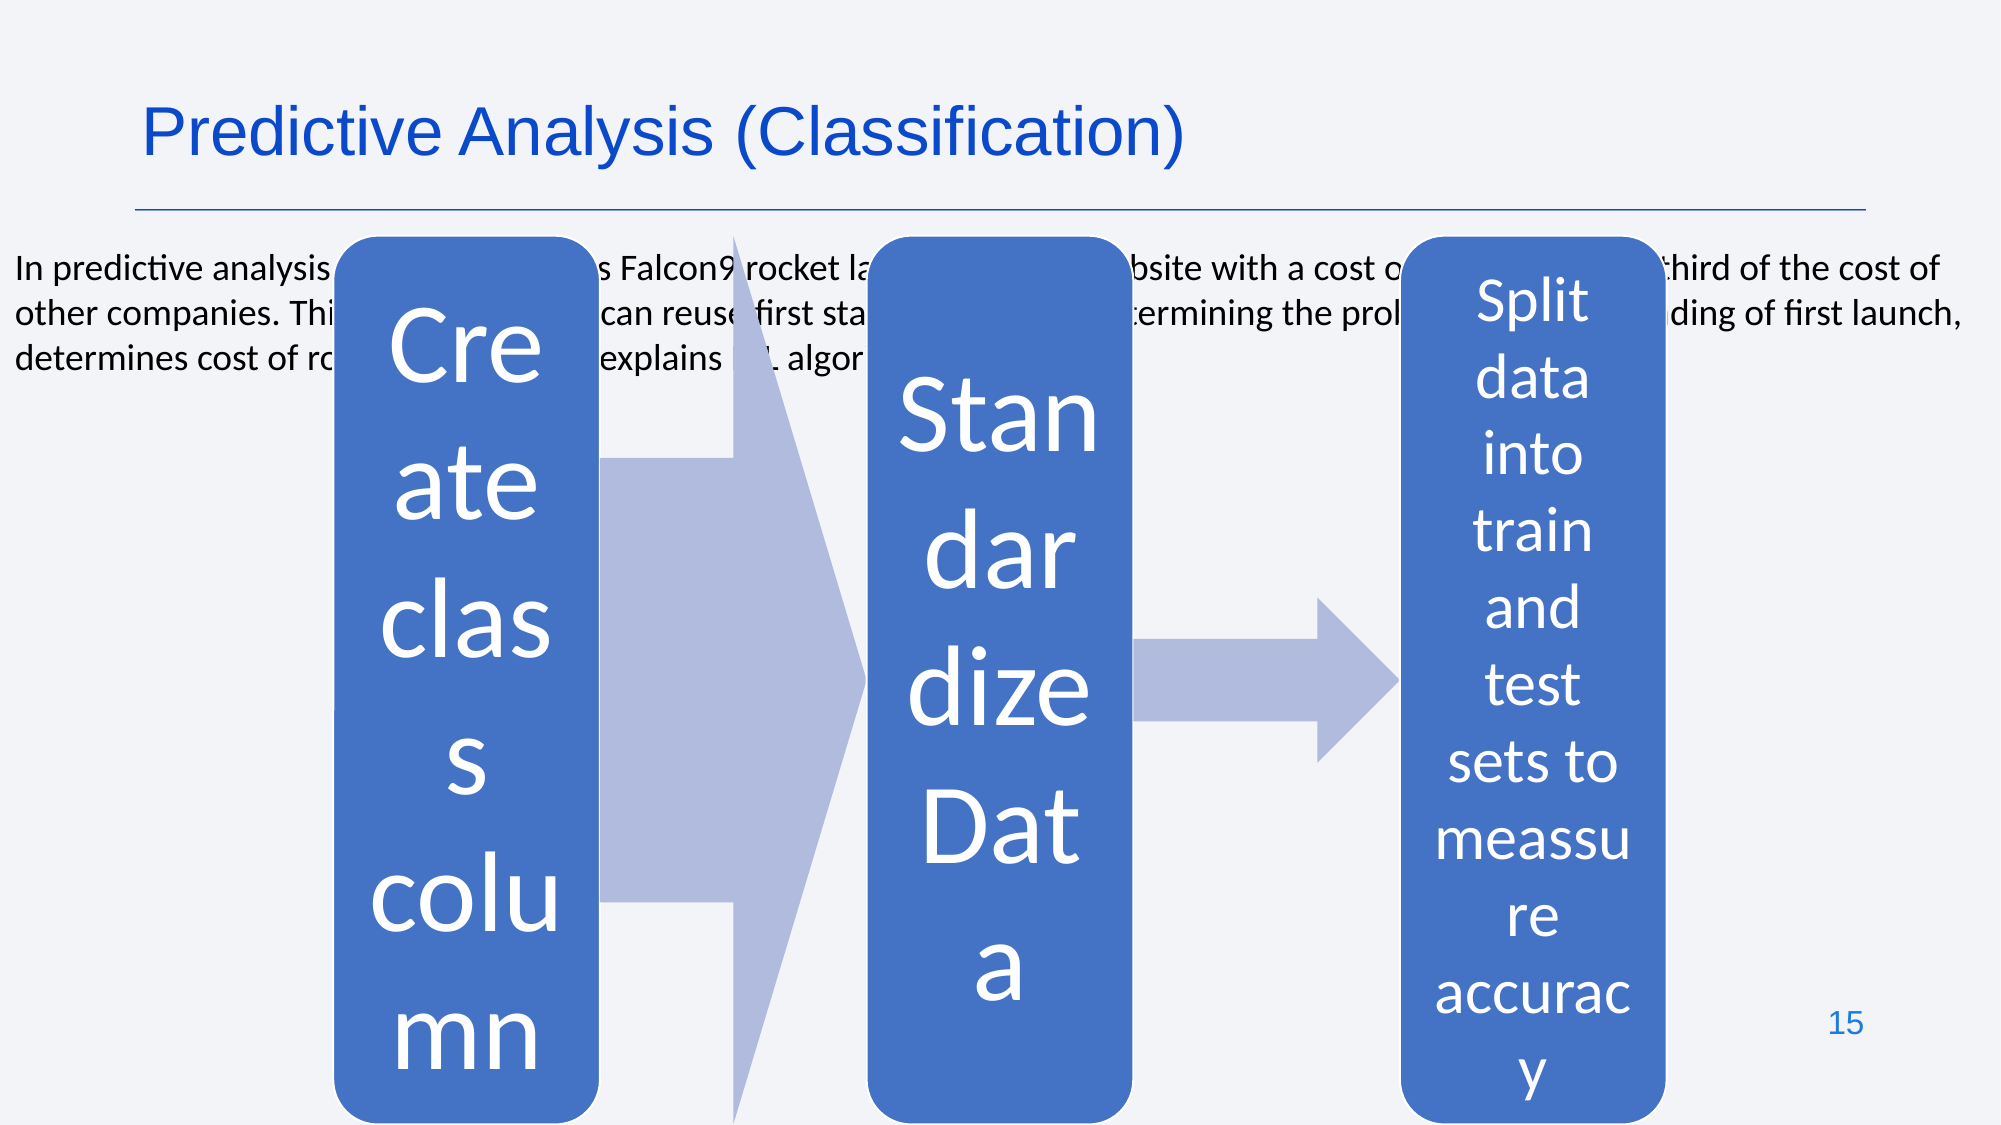

Predictive Analysis (Classification)
In predictive analysis SpaceX advertises Falcon9 rocket launches on its website with a cost of more than one third of the cost of other companies. This is because they can reuse first stage. Therefore, determining the probability of safe landing of first launch, determines cost of rocket launch. This explains ML algorithm and model.
Create class column
Standardize Data
Split data into train and test sets to meassure accuracy
15